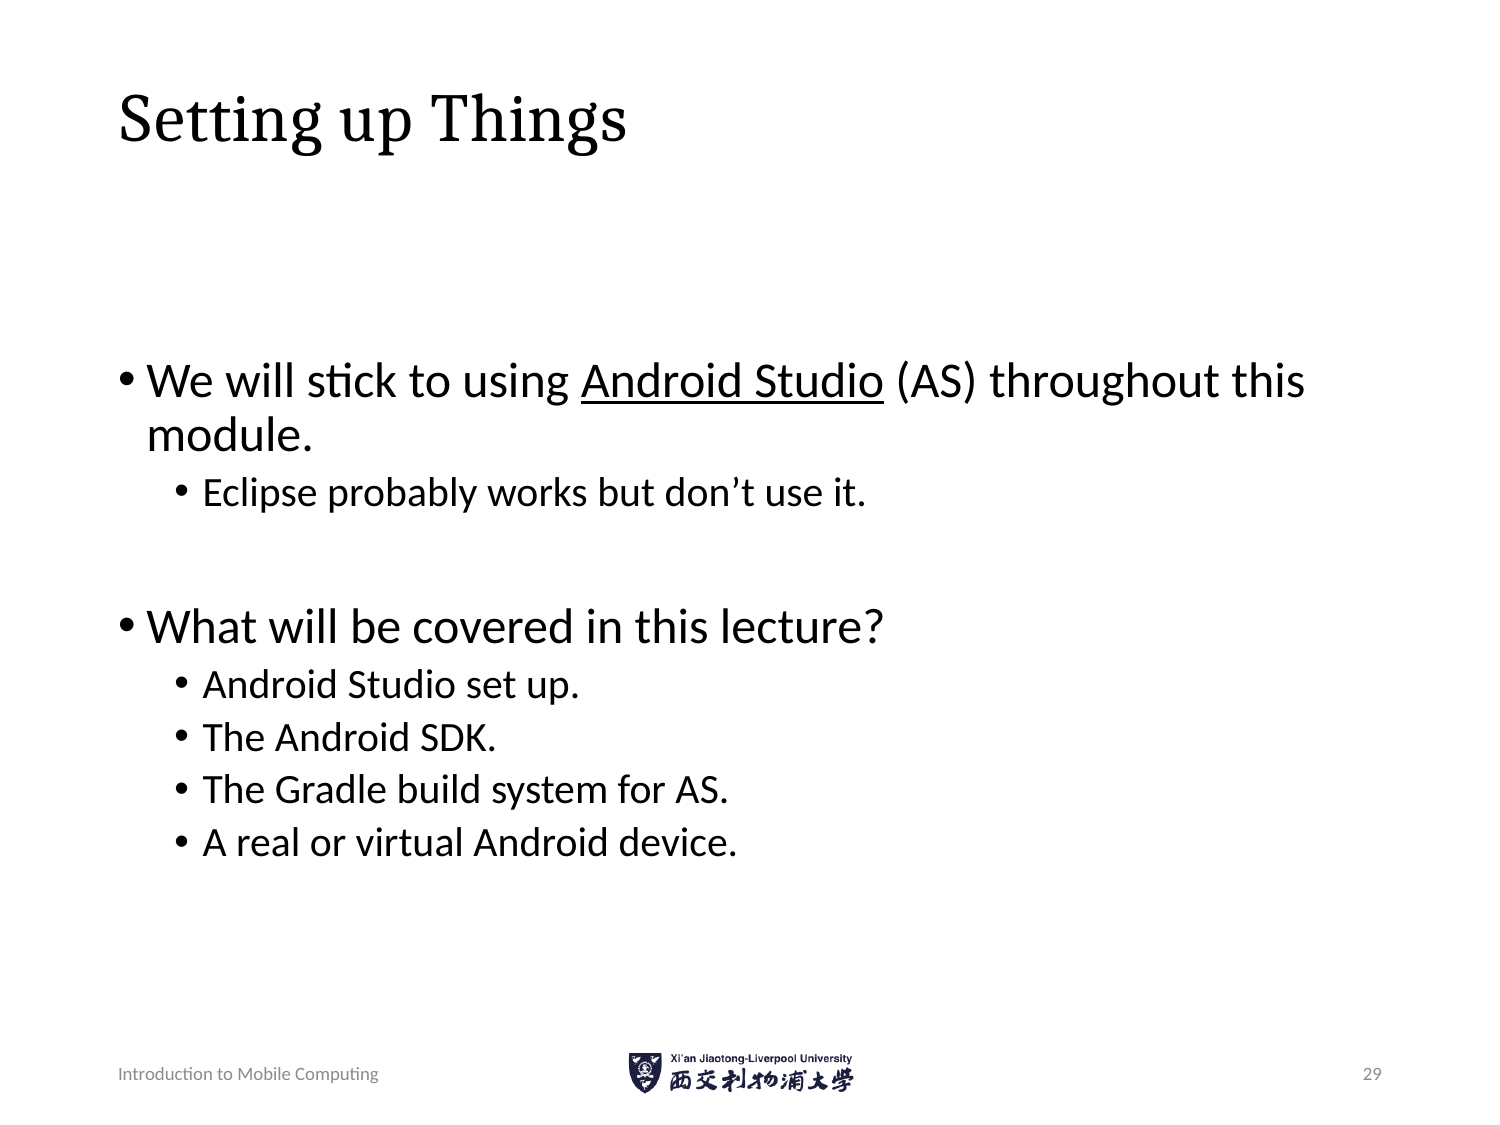

# Setting up Things
We will stick to using Android Studio (AS) throughout this module.
Eclipse probably works but don’t use it.

What will be covered in this lecture?
Android Studio set up.
The Android SDK.
The Gradle build system for AS.
A real or virtual Android device.
Introduction to Mobile Computing
29